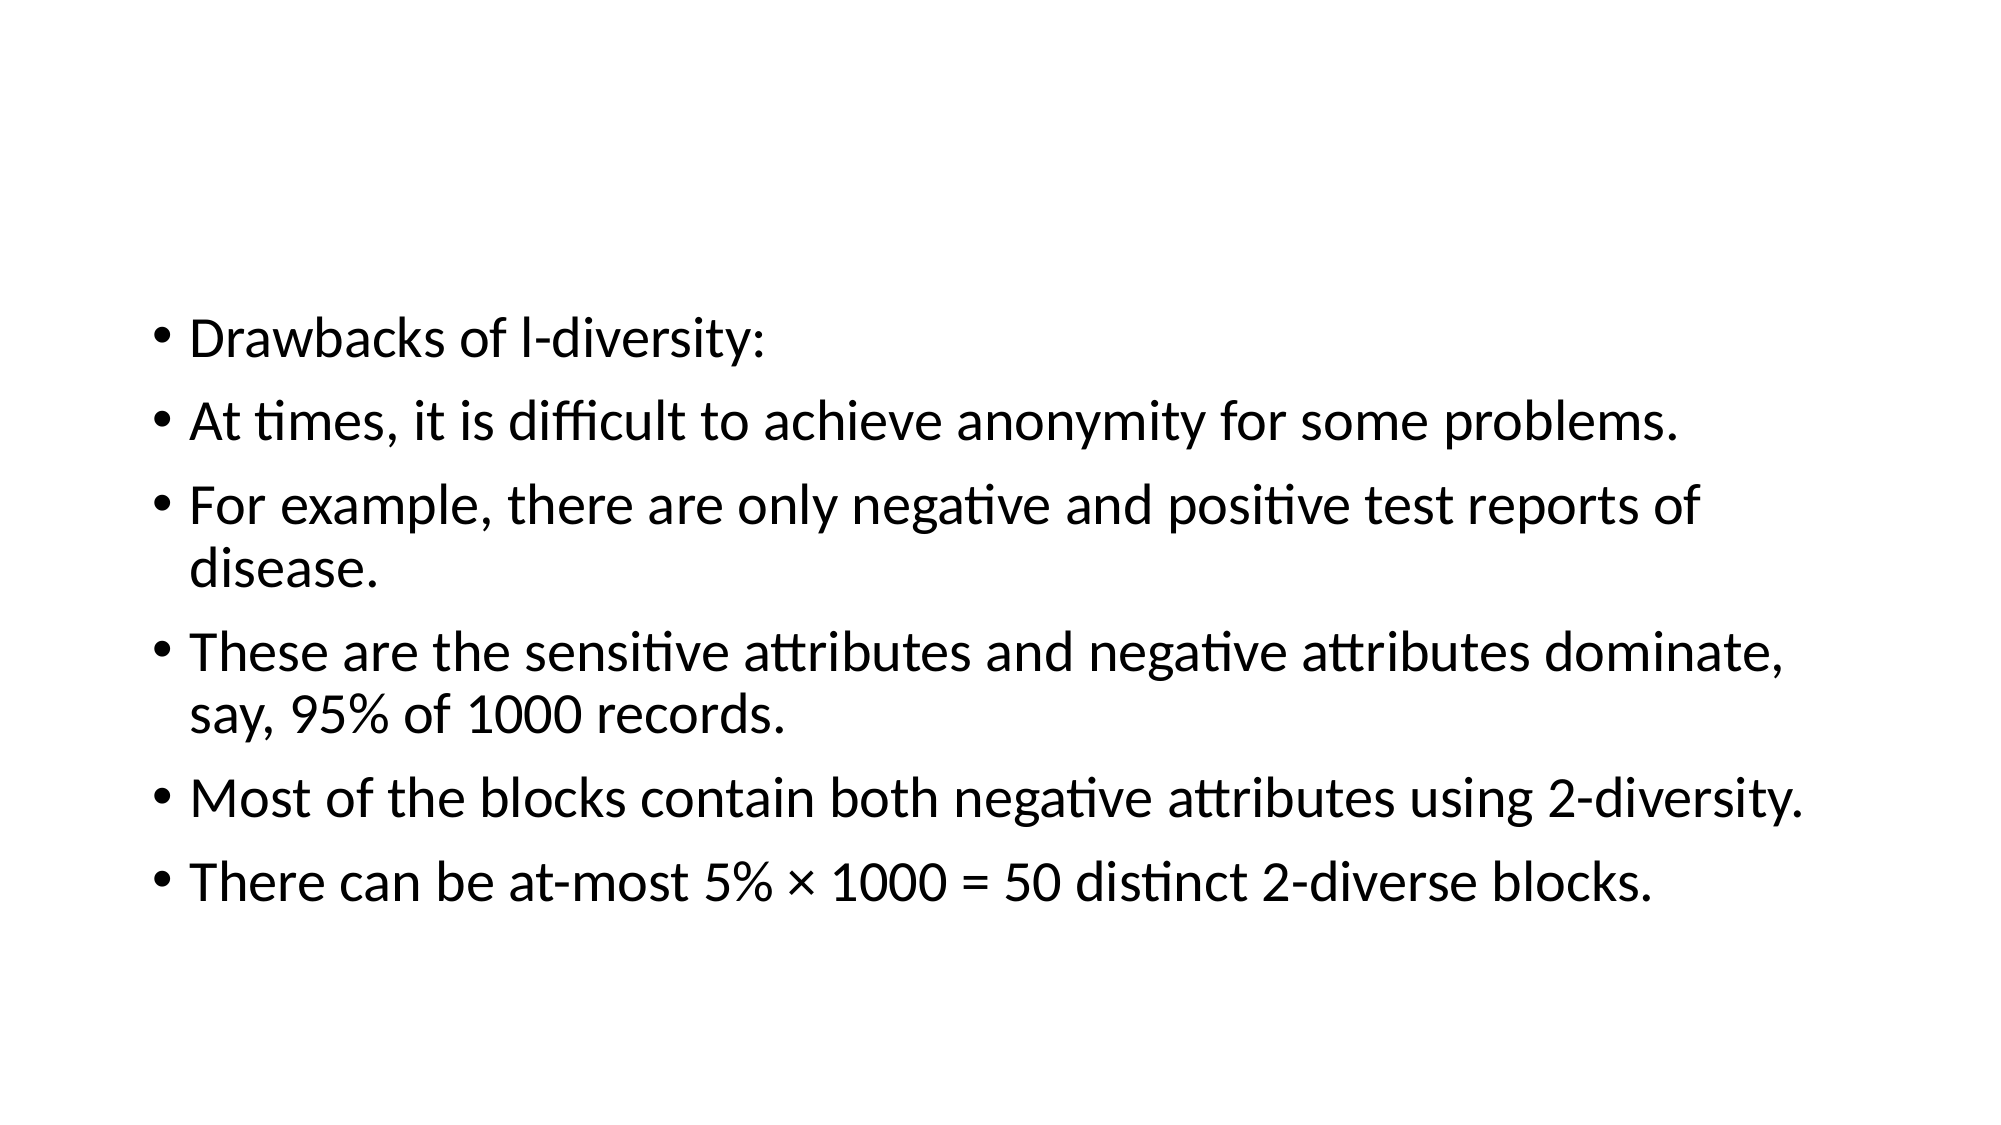

#
Drawbacks of l-diversity:
At times, it is difficult to achieve anonymity for some problems.
For example, there are only negative and positive test reports of disease.
These are the sensitive attributes and negative attributes dominate, say, 95% of 1000 records.
Most of the blocks contain both negative attributes using 2-diversity.
There can be at-most 5% × 1000 = 50 distinct 2-diverse blocks.